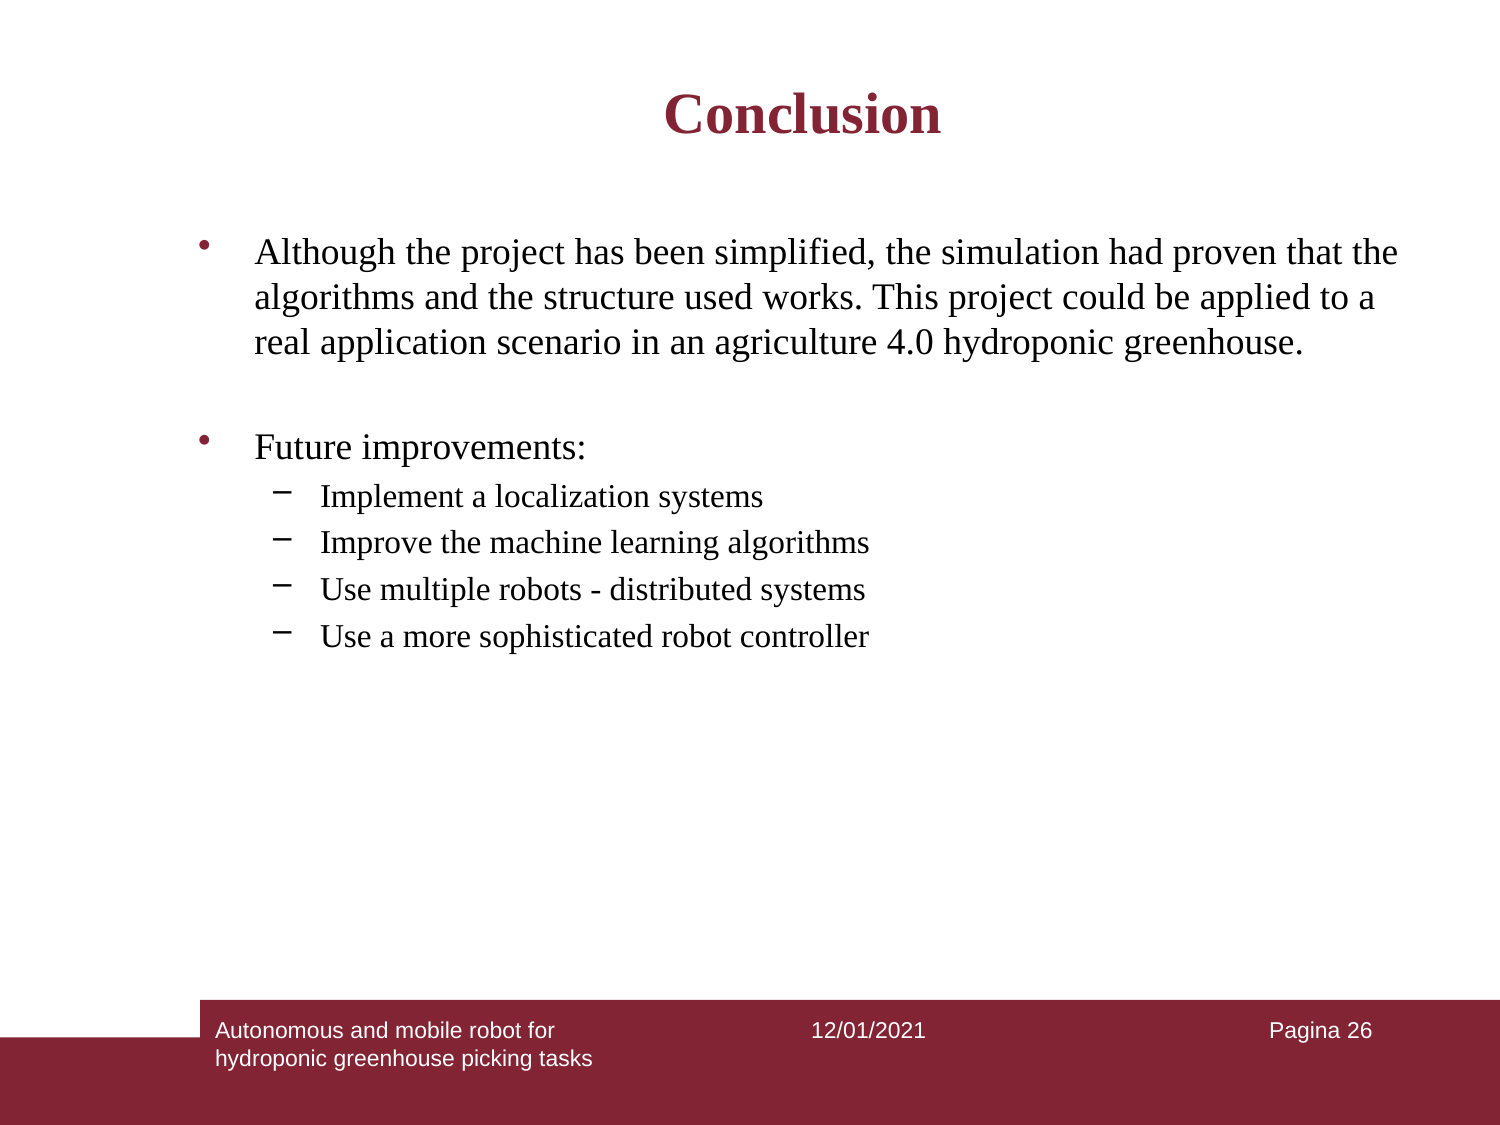

# Conclusion
Although the project has been simplified, the simulation had proven that the algorithms and the structure used works. This project could be applied to a real application scenario in an agriculture 4.0 hydroponic greenhouse.

Future improvements:
Implement a localization systems
Improve the machine learning algorithms
Use multiple robots - distributed systems
Use a more sophisticated robot controller

Autonomous and mobile robot for hydroponic greenhouse picking tasks
12/01/2021
Pagina 26